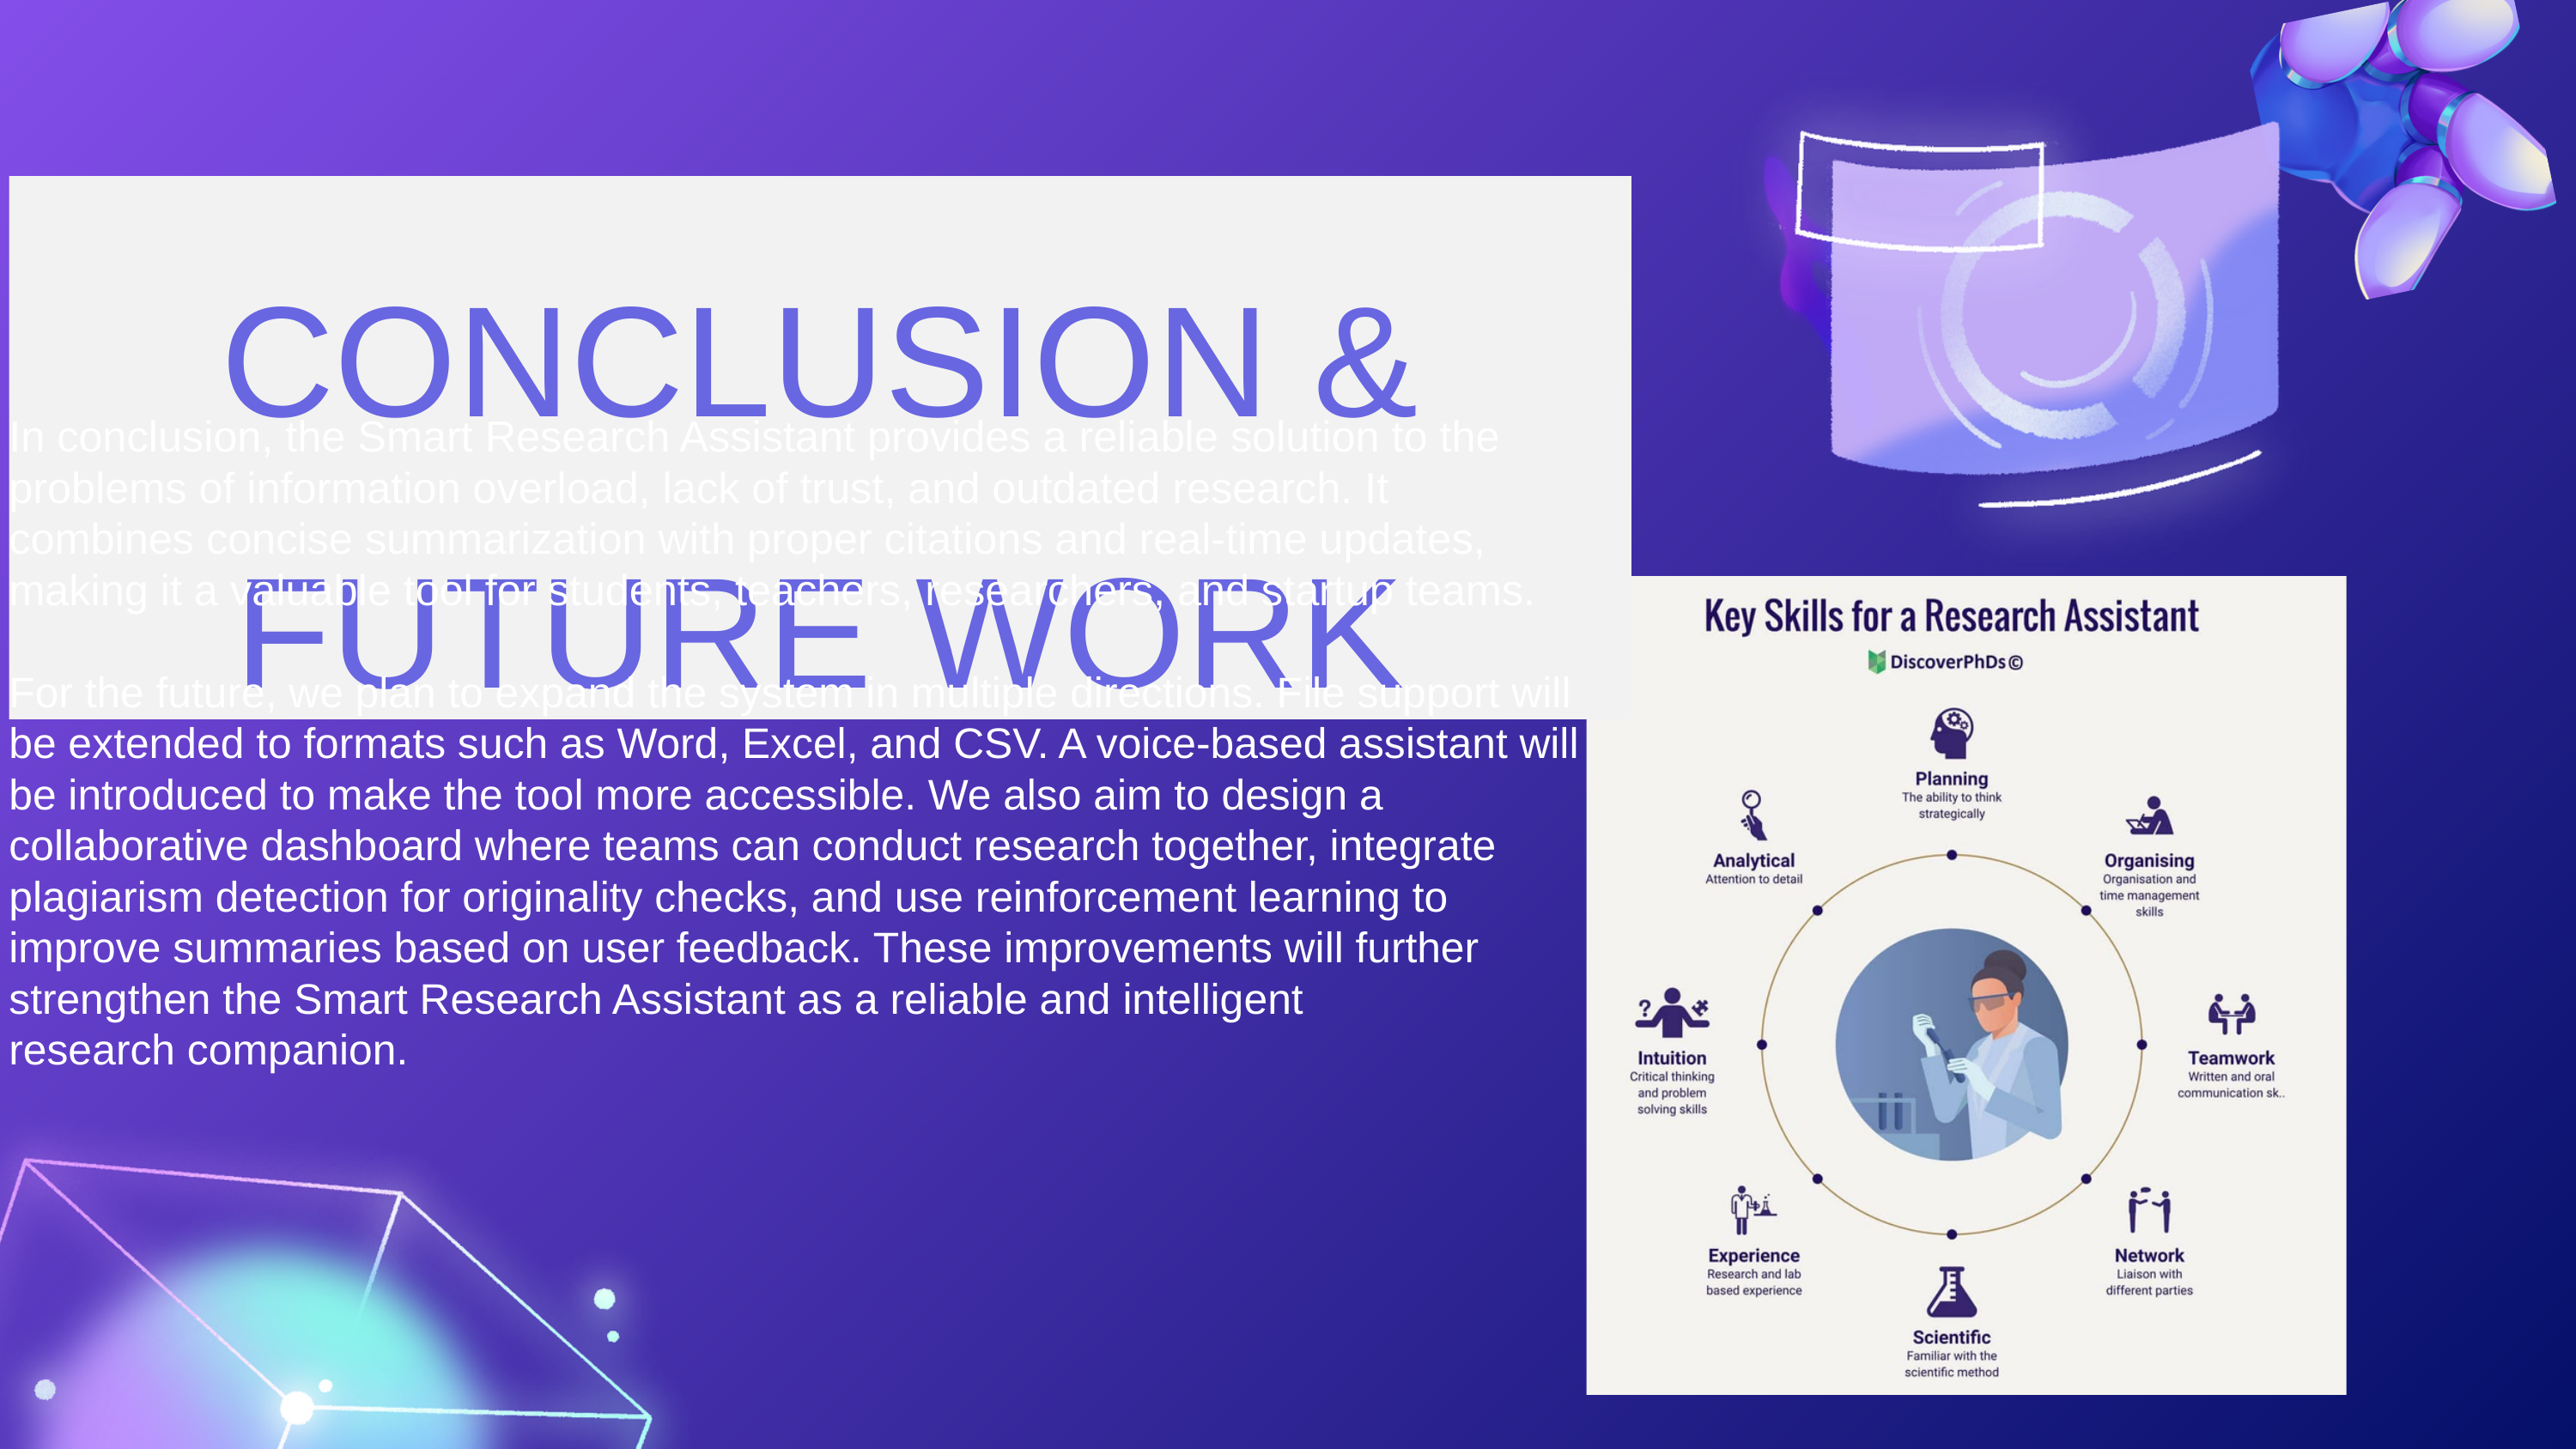

CONCLUSION & FUTURE WORK
In conclusion, the Smart Research Assistant provides a reliable solution to the problems of information overload, lack of trust, and outdated research. It combines concise summarization with proper citations and real-time updates, making it a valuable tool for students, teachers, researchers, and startup teams.

For the future, we plan to expand the system in multiple directions. File support will be extended to formats such as Word, Excel, and CSV. A voice-based assistant will be introduced to make the tool more accessible. We also aim to design a collaborative dashboard where teams can conduct research together, integrate plagiarism detection for originality checks, and use reinforcement learning to improve summaries based on user feedback. These improvements will further strengthen the Smart Research Assistant as a reliable and intelligent research companion.